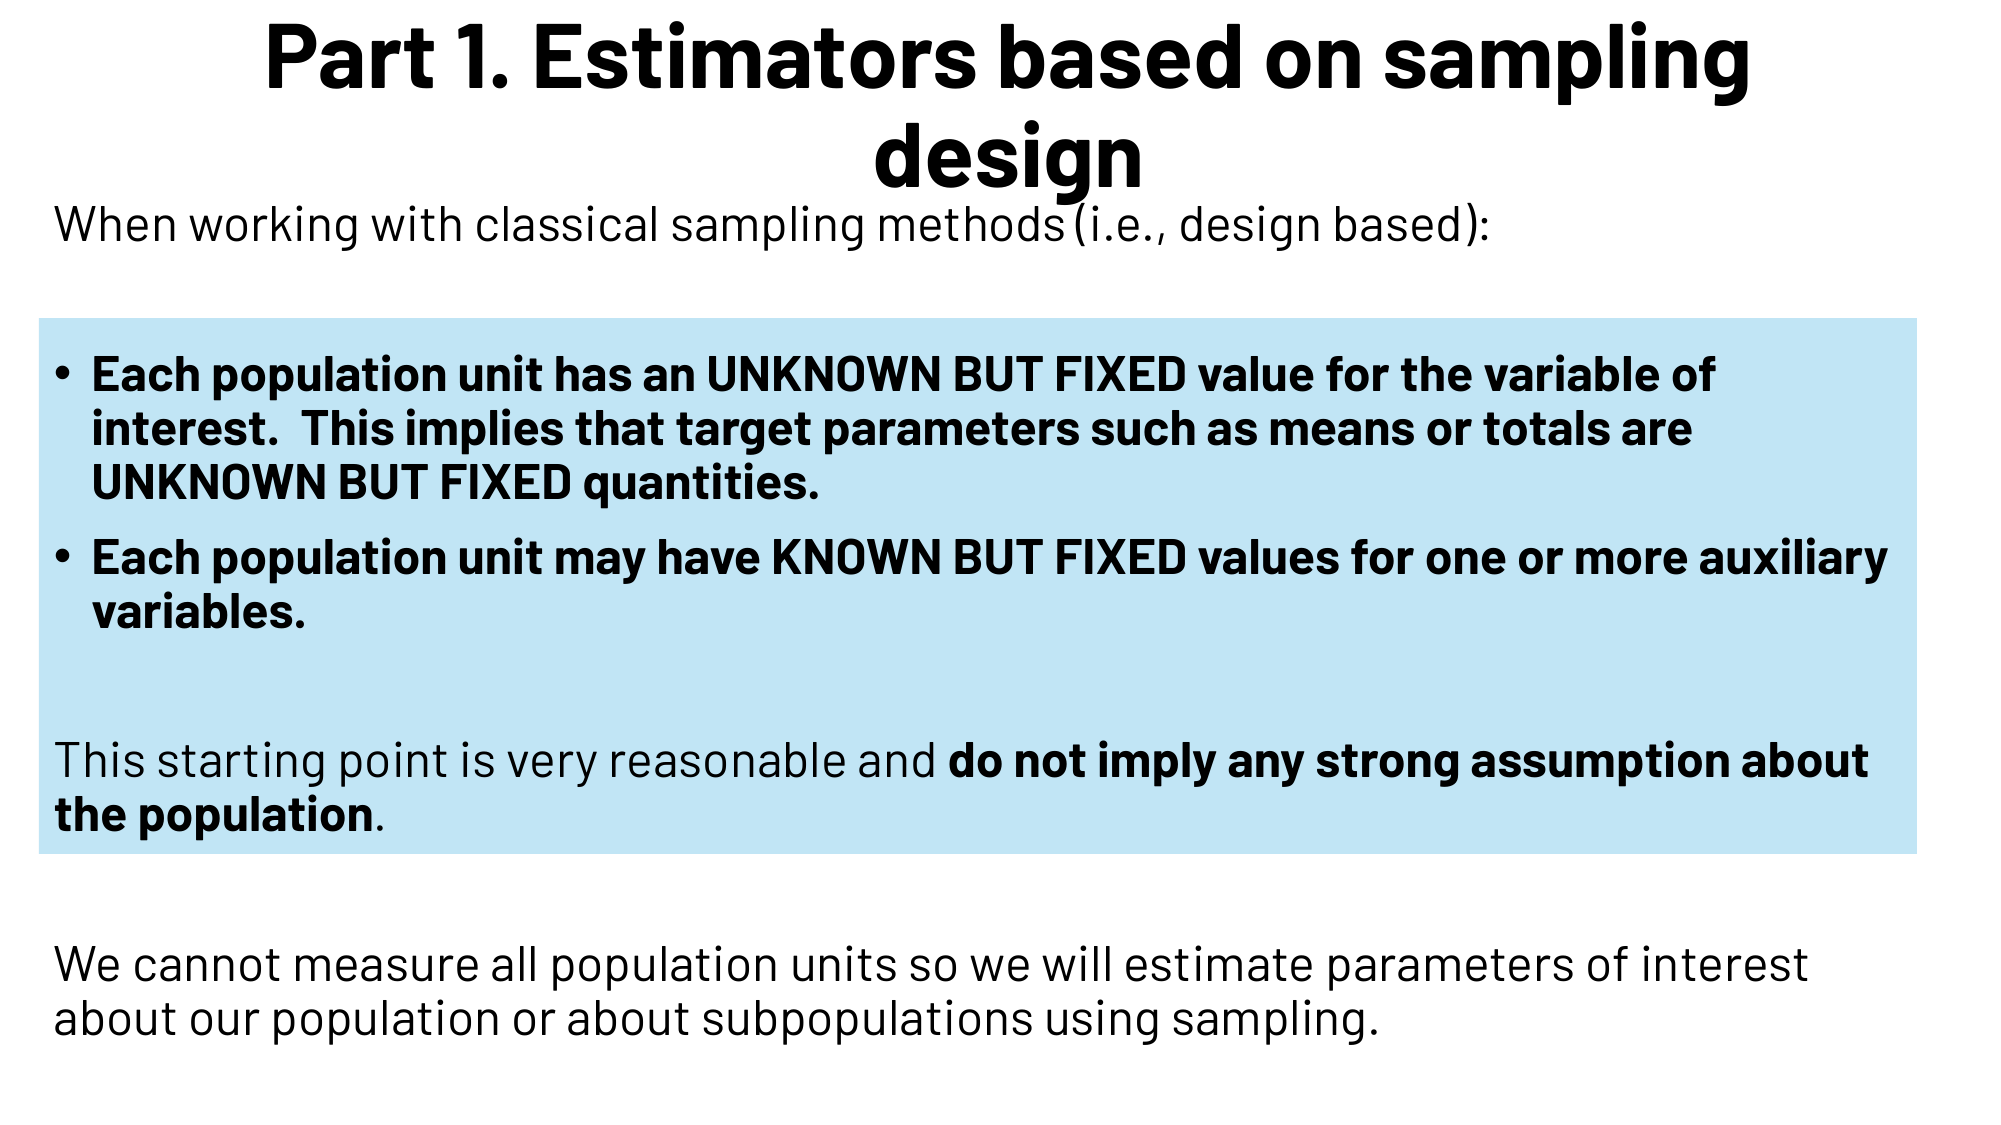

# Part 1. Estimators based on sampling design
When working with classical sampling methods (i.e., design based):

Each population unit has an UNKNOWN BUT FIXED value for the variable of interest.  This implies that target parameters such as means or totals are UNKNOWN BUT FIXED quantities.
Each population unit may have KNOWN BUT FIXED values for one or more auxiliary variables.

This starting point is very reasonable and do not imply any strong assumption about the population.

We cannot measure all population units so we will estimate parameters of interest about our population or about subpopulations using sampling.